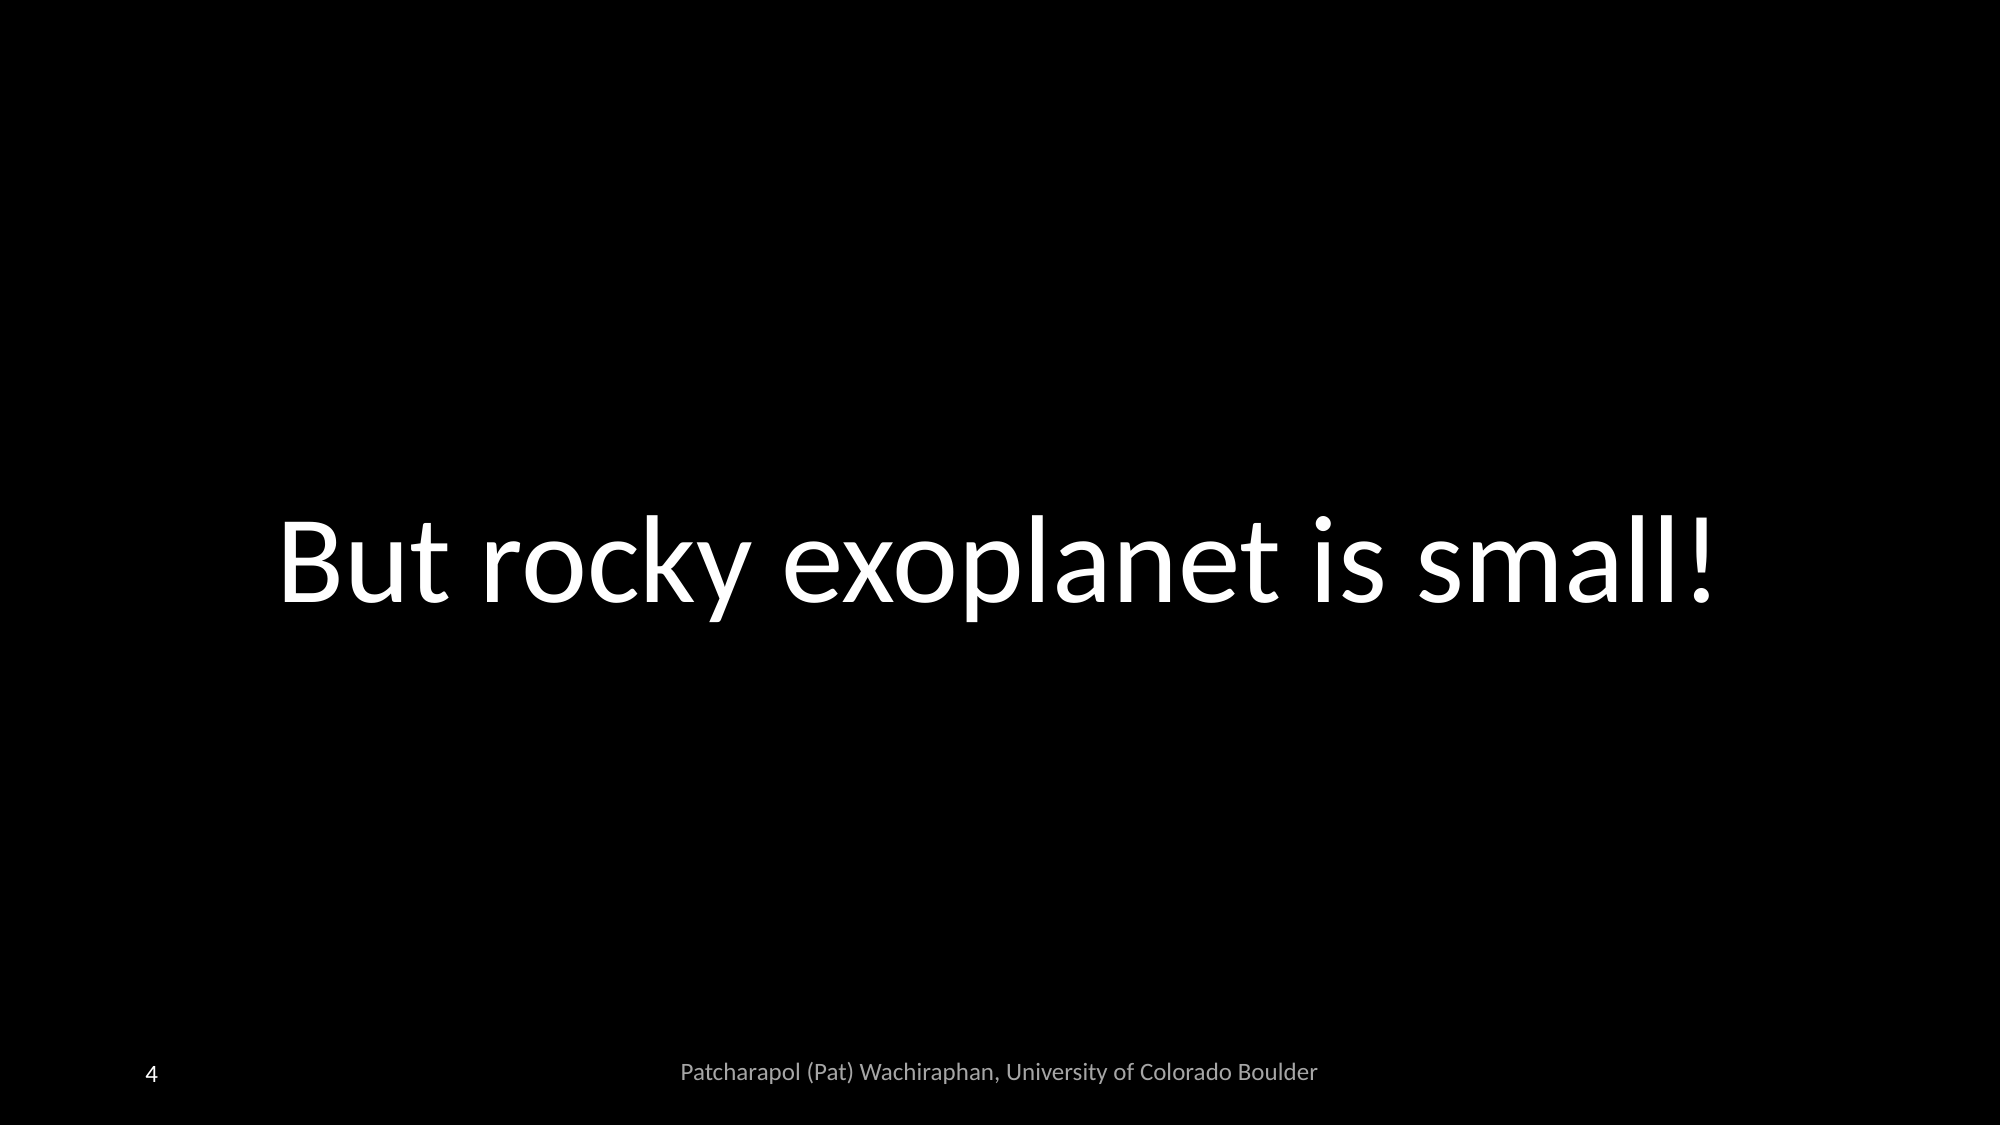

# But rocky exoplanet is small!
4
Patcharapol (Pat) Wachiraphan, University of Colorado Boulder